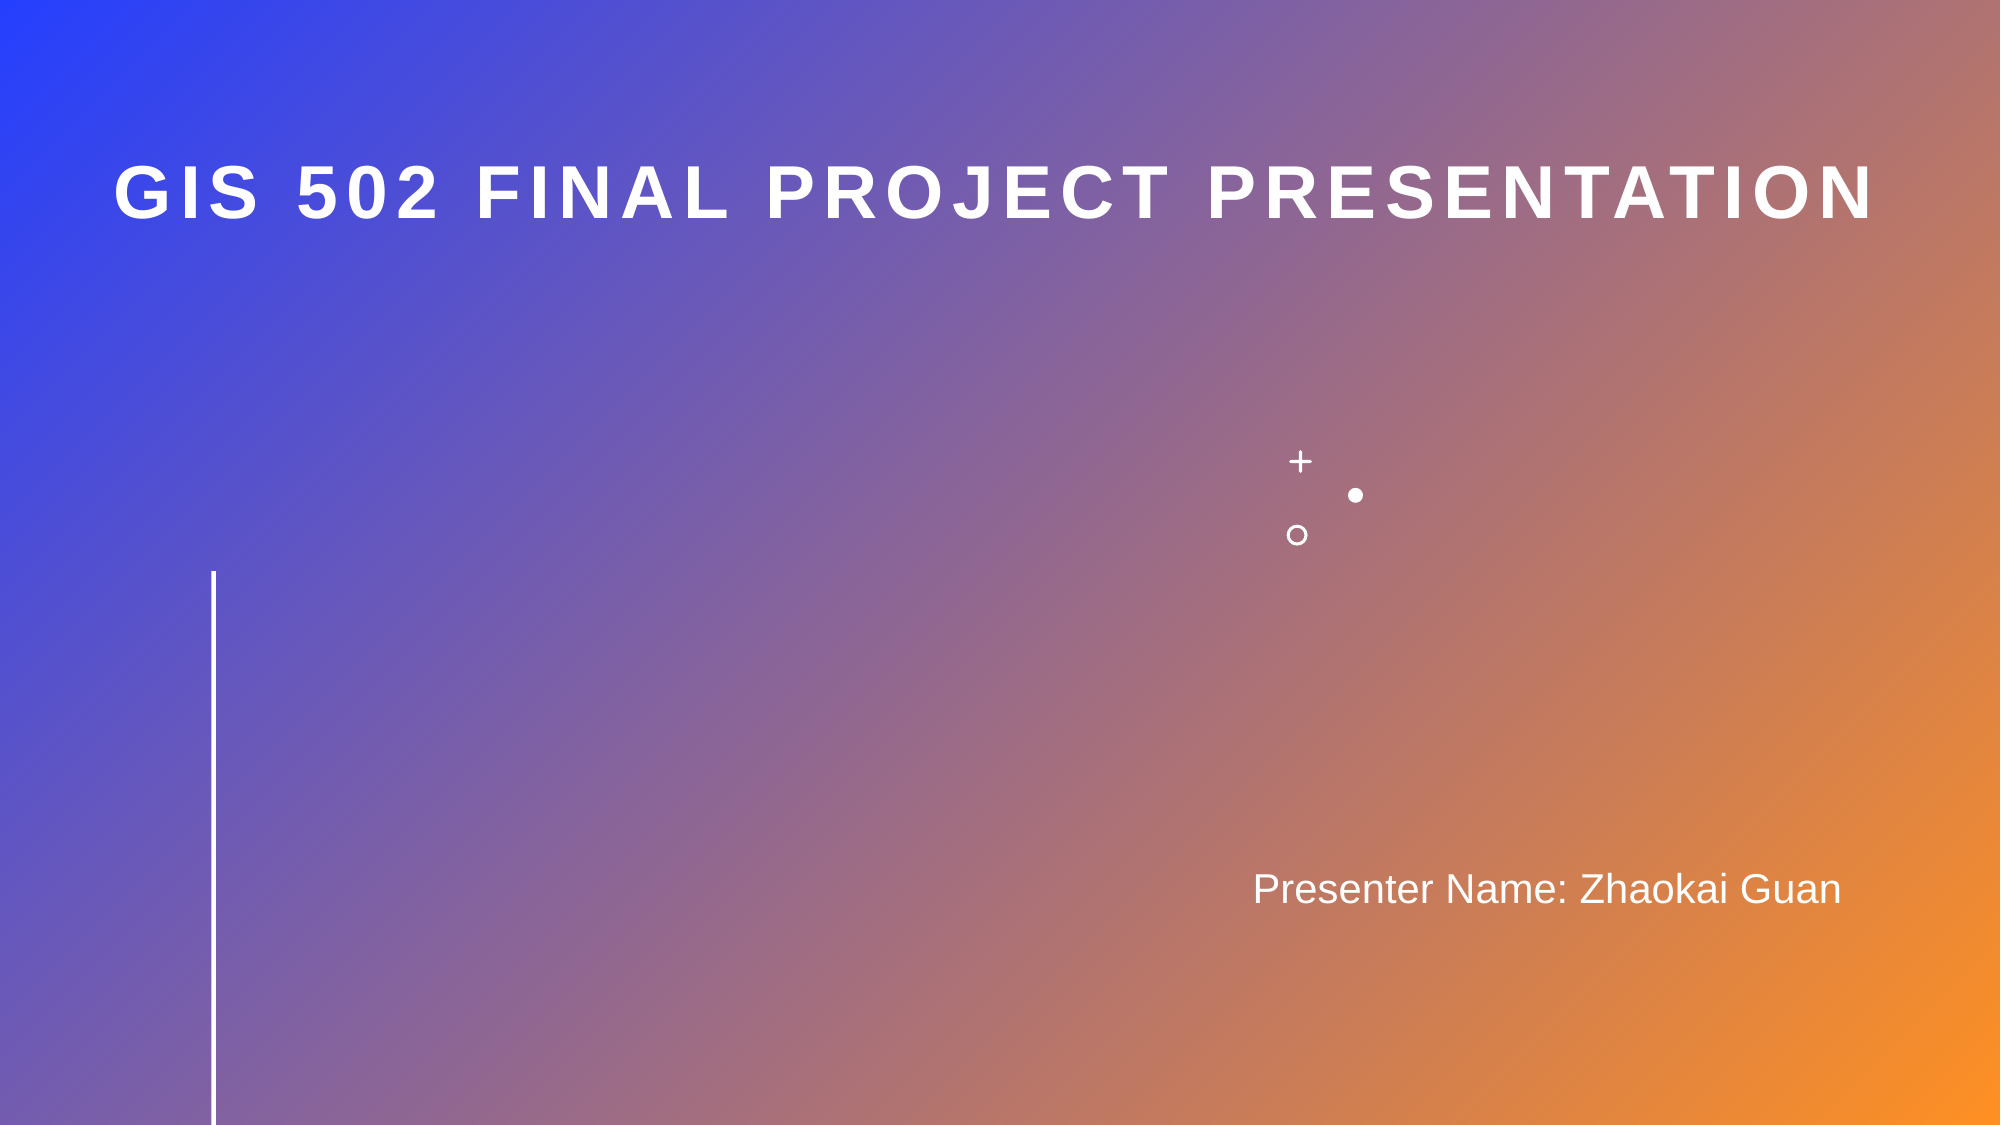

# GIS 502 Final Project Presentation
Presenter Name: Zhaokai Guan